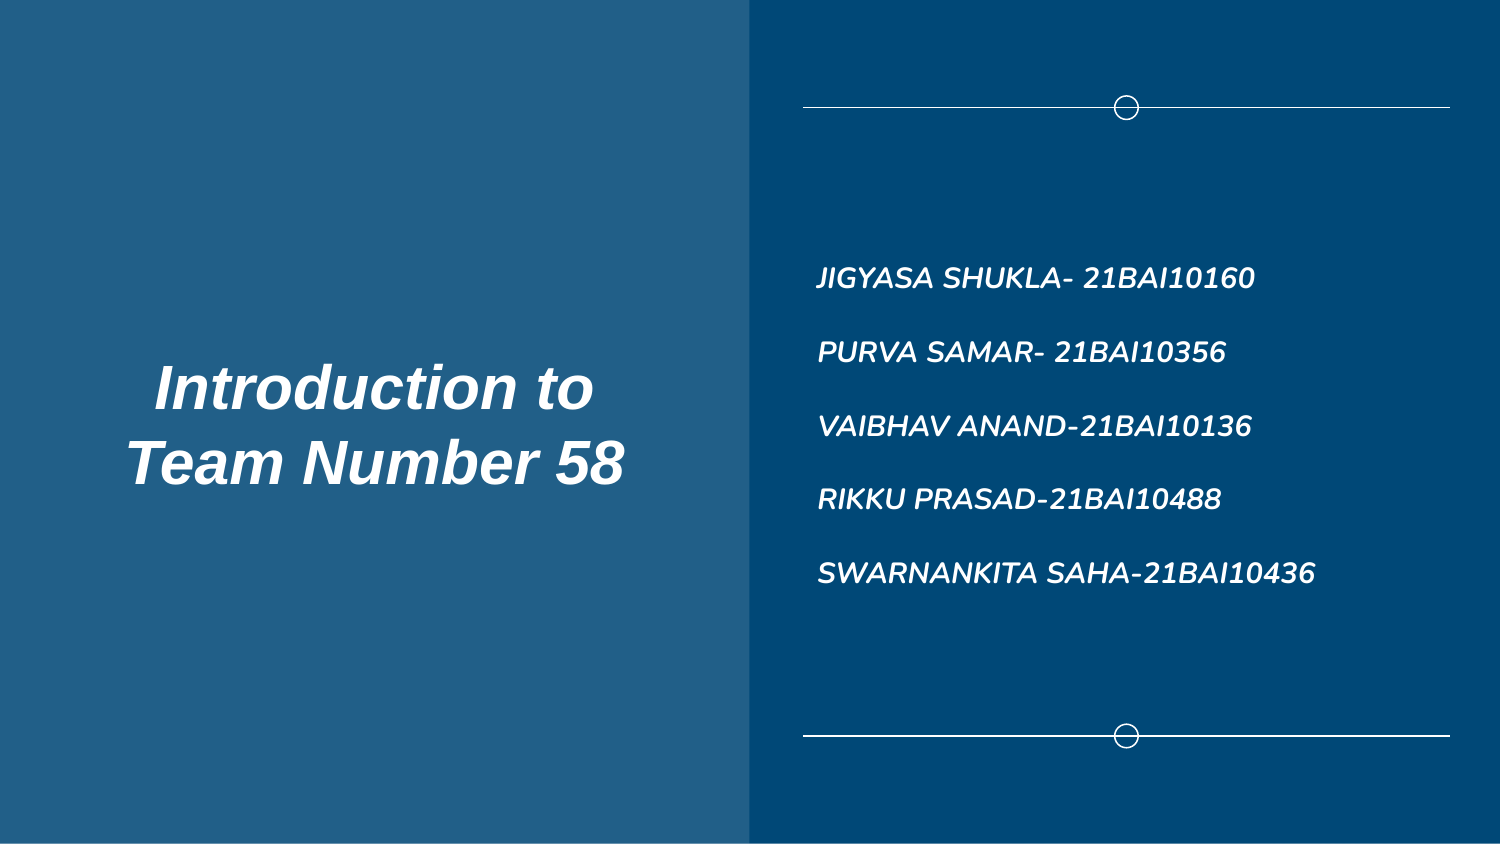

# Introduction to Team Number 58
JIGYASA SHUKLA- 21BAI10160
PURVA SAMAR- 21BAI10356
VAIBHAV ANAND-21BAI10136
RIKKU PRASAD-21BAI10488
SWARNANKITA SAHA-21BAI10436